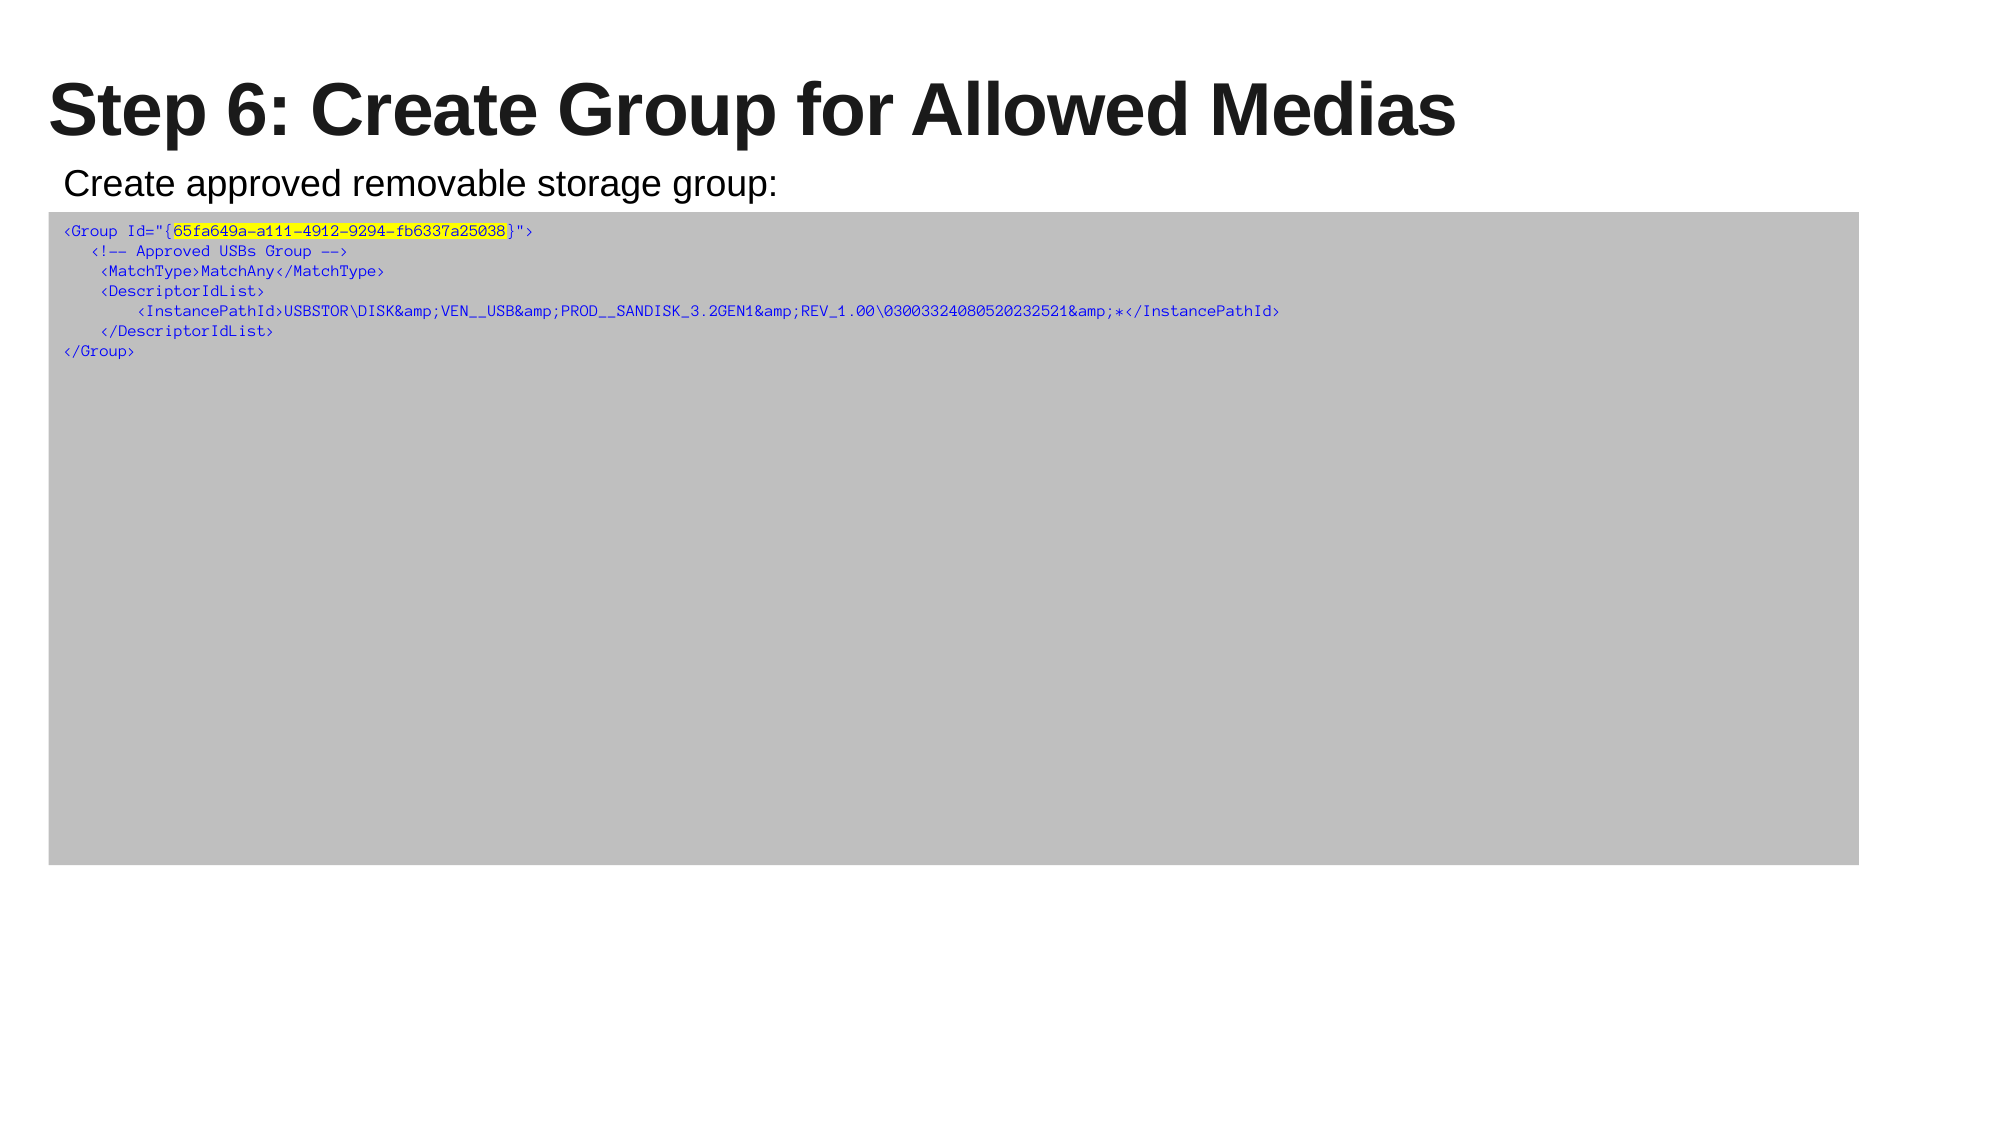

Step 6: Create Group for Allowed Medias
Create approved removable storage group:
<Group Id="{65fa649a-a111-4912-9294-fb6337a25038}">
   <!-- Approved USBs Group -->
    <MatchType>MatchAny</MatchType>
    <DescriptorIdList>
        <InstancePathId>USBSTOR\DISK&amp;VEN__USB&amp;PROD__SANDISK_3.2GEN1&amp;REV_1.00\03003324080520232521&amp;*</InstancePathId>
    </DescriptorIdList>
</Group>